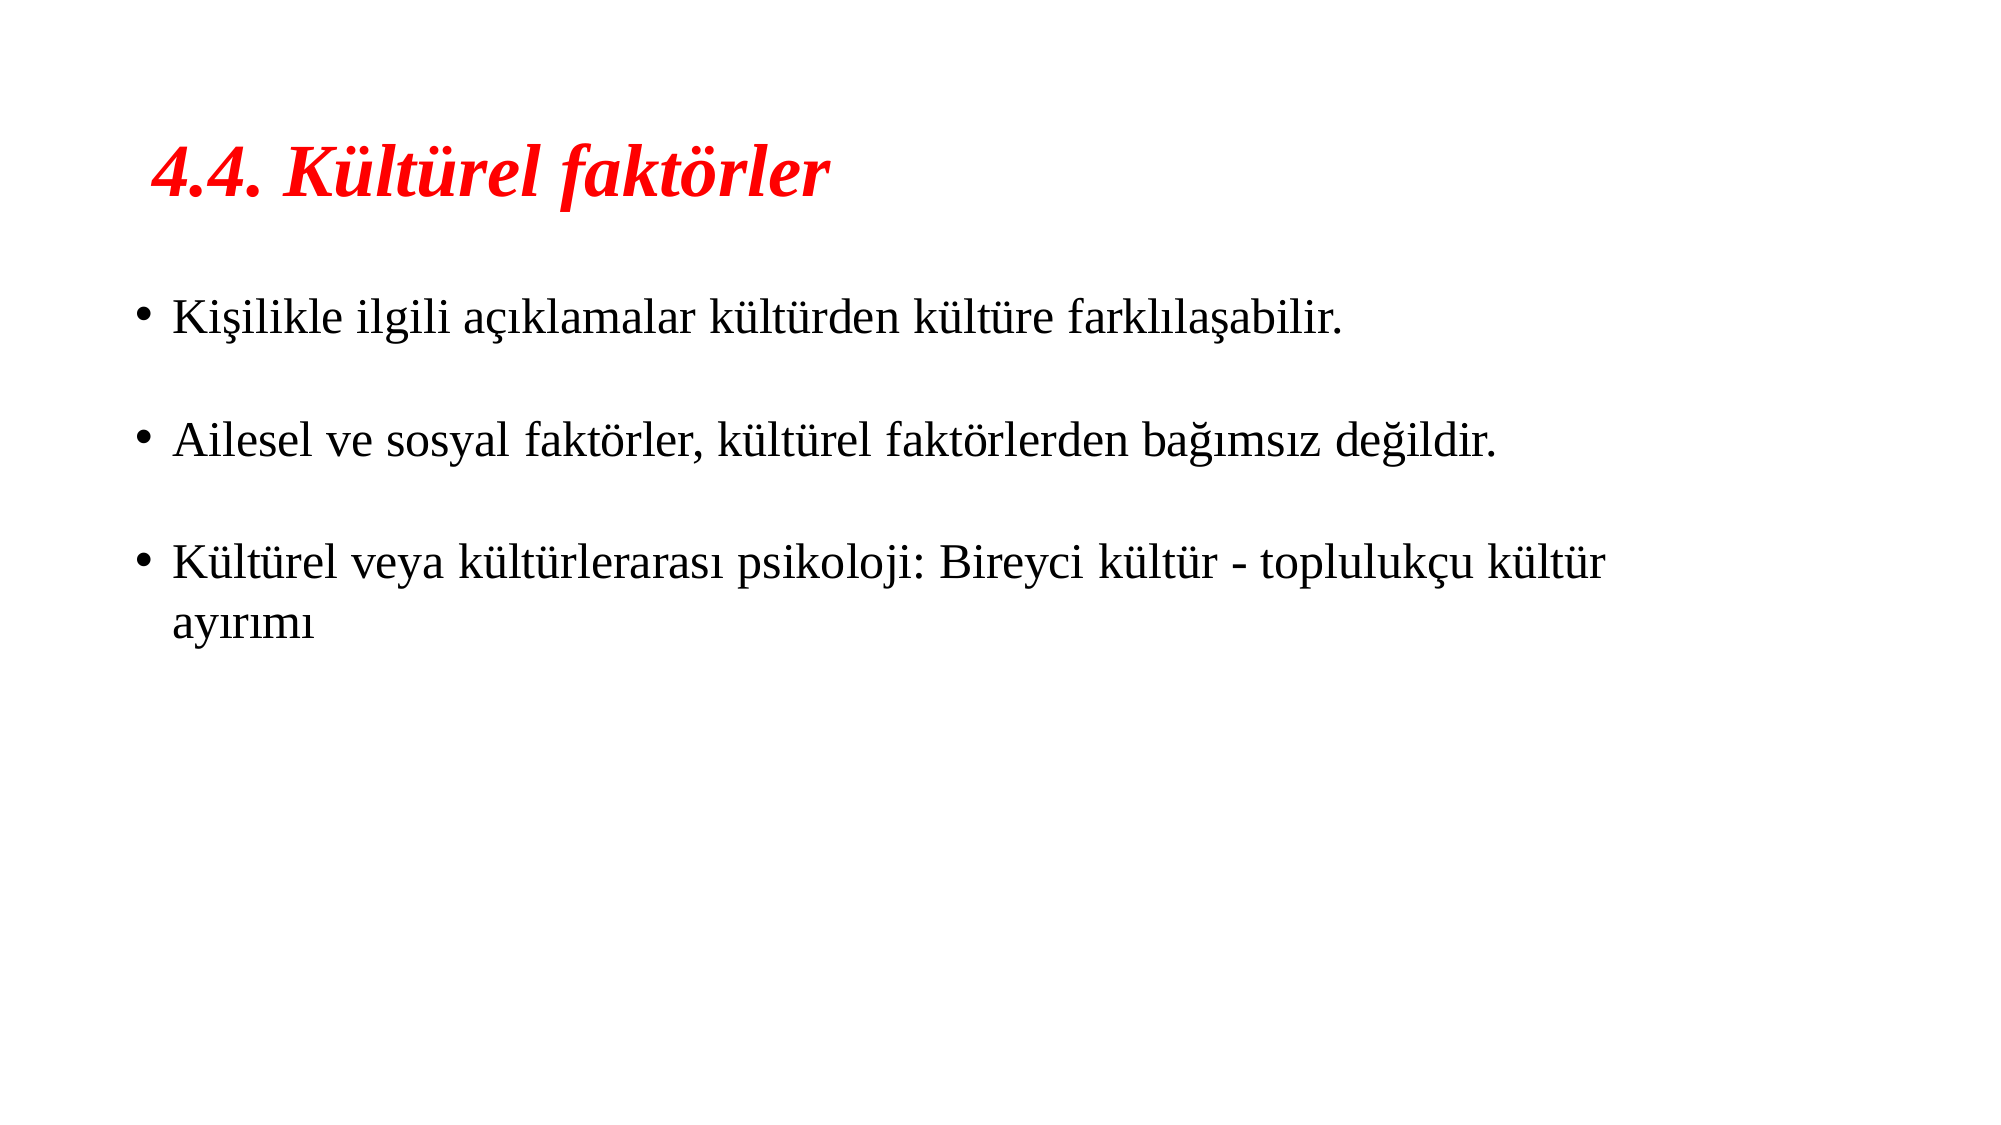

# 4.4. Kültürel faktörler
Kişilikle ilgili açıklamalar kültürden kültüre farklılaşabilir.

Ailesel ve sosyal faktörler, kültürel faktörlerden bağımsız değildir.

Kültürel veya kültürlerarası psikoloji: Bireyci kültür - toplulukçu kültür ayırımı